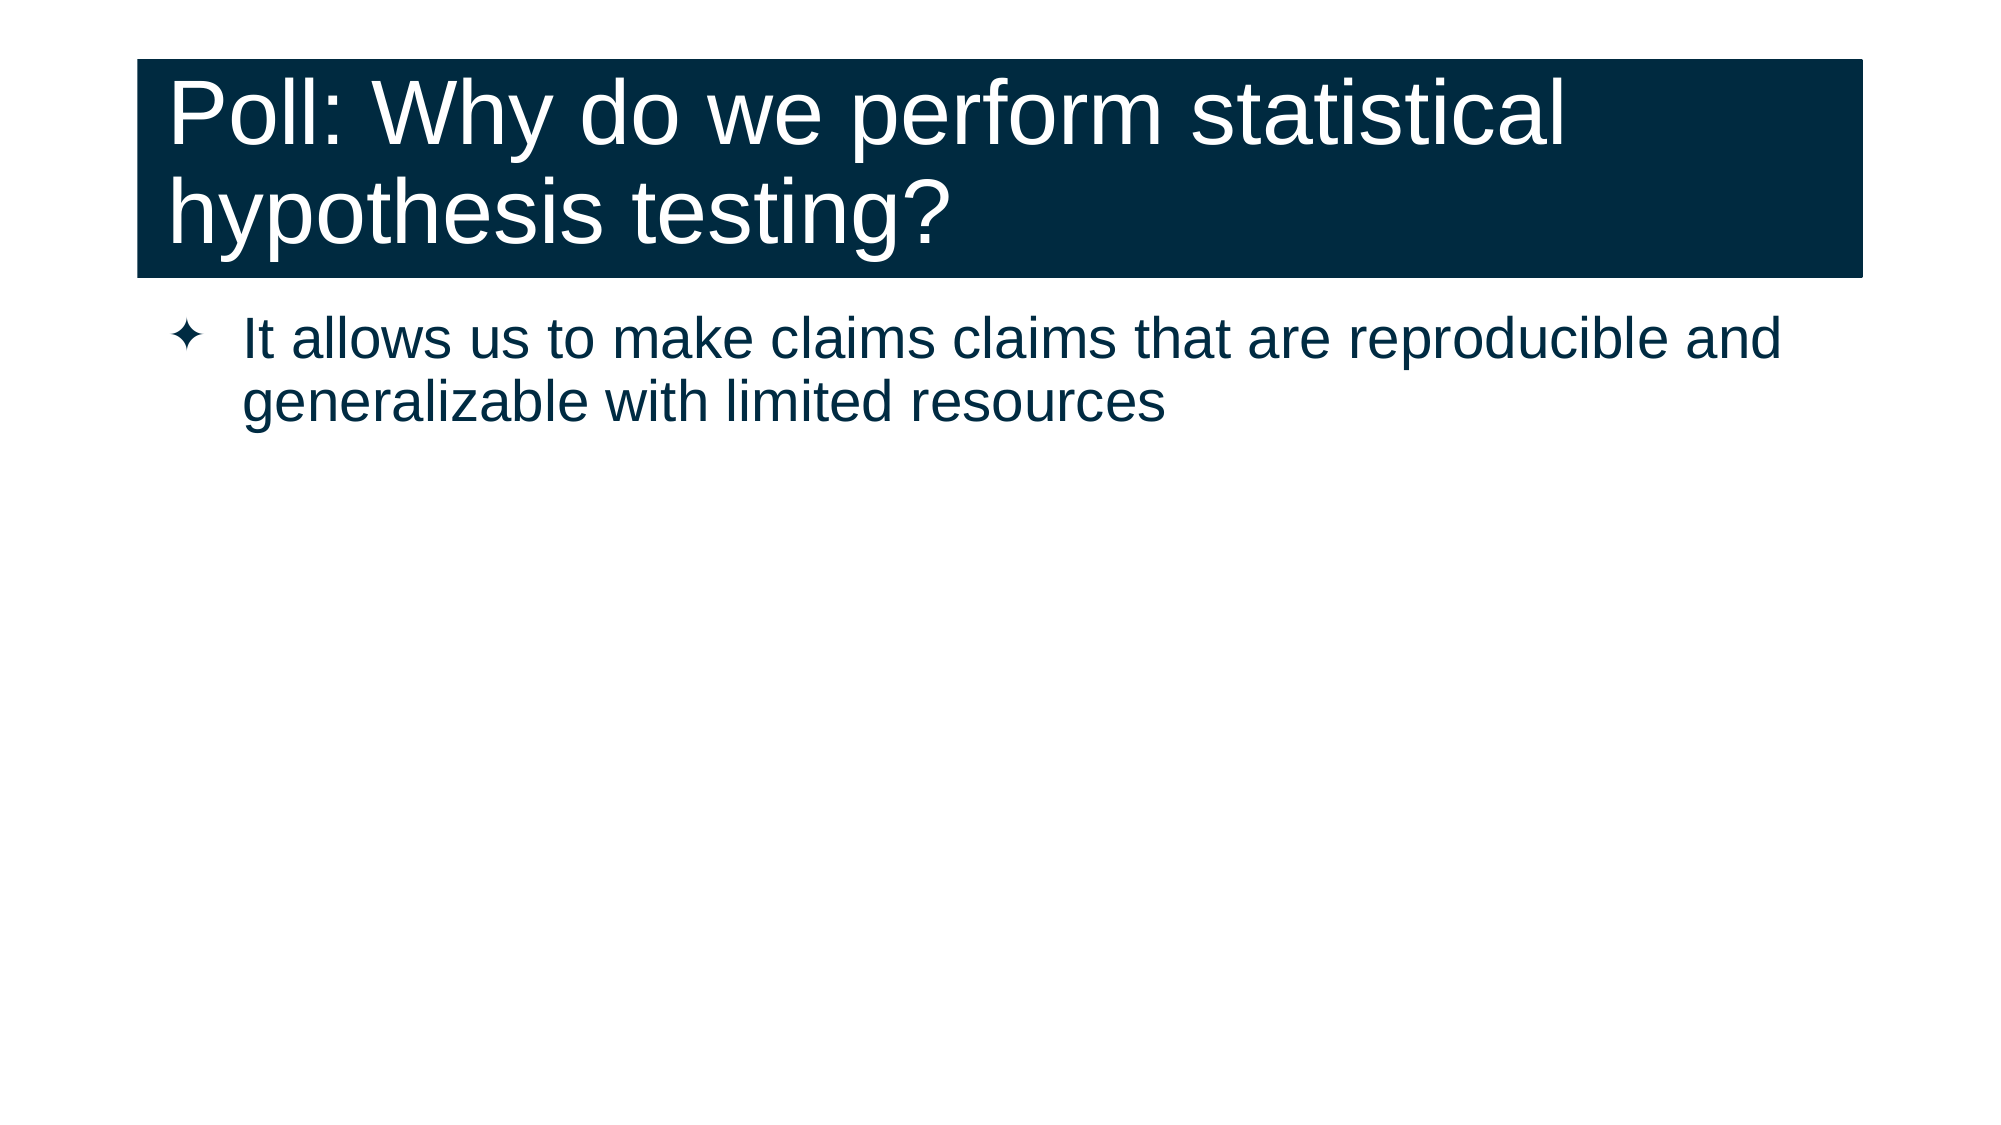

# Poll: Why do we perform statistical hypothesis testing?
It allows us to make claims claims that are reproducible and generalizable with limited resources